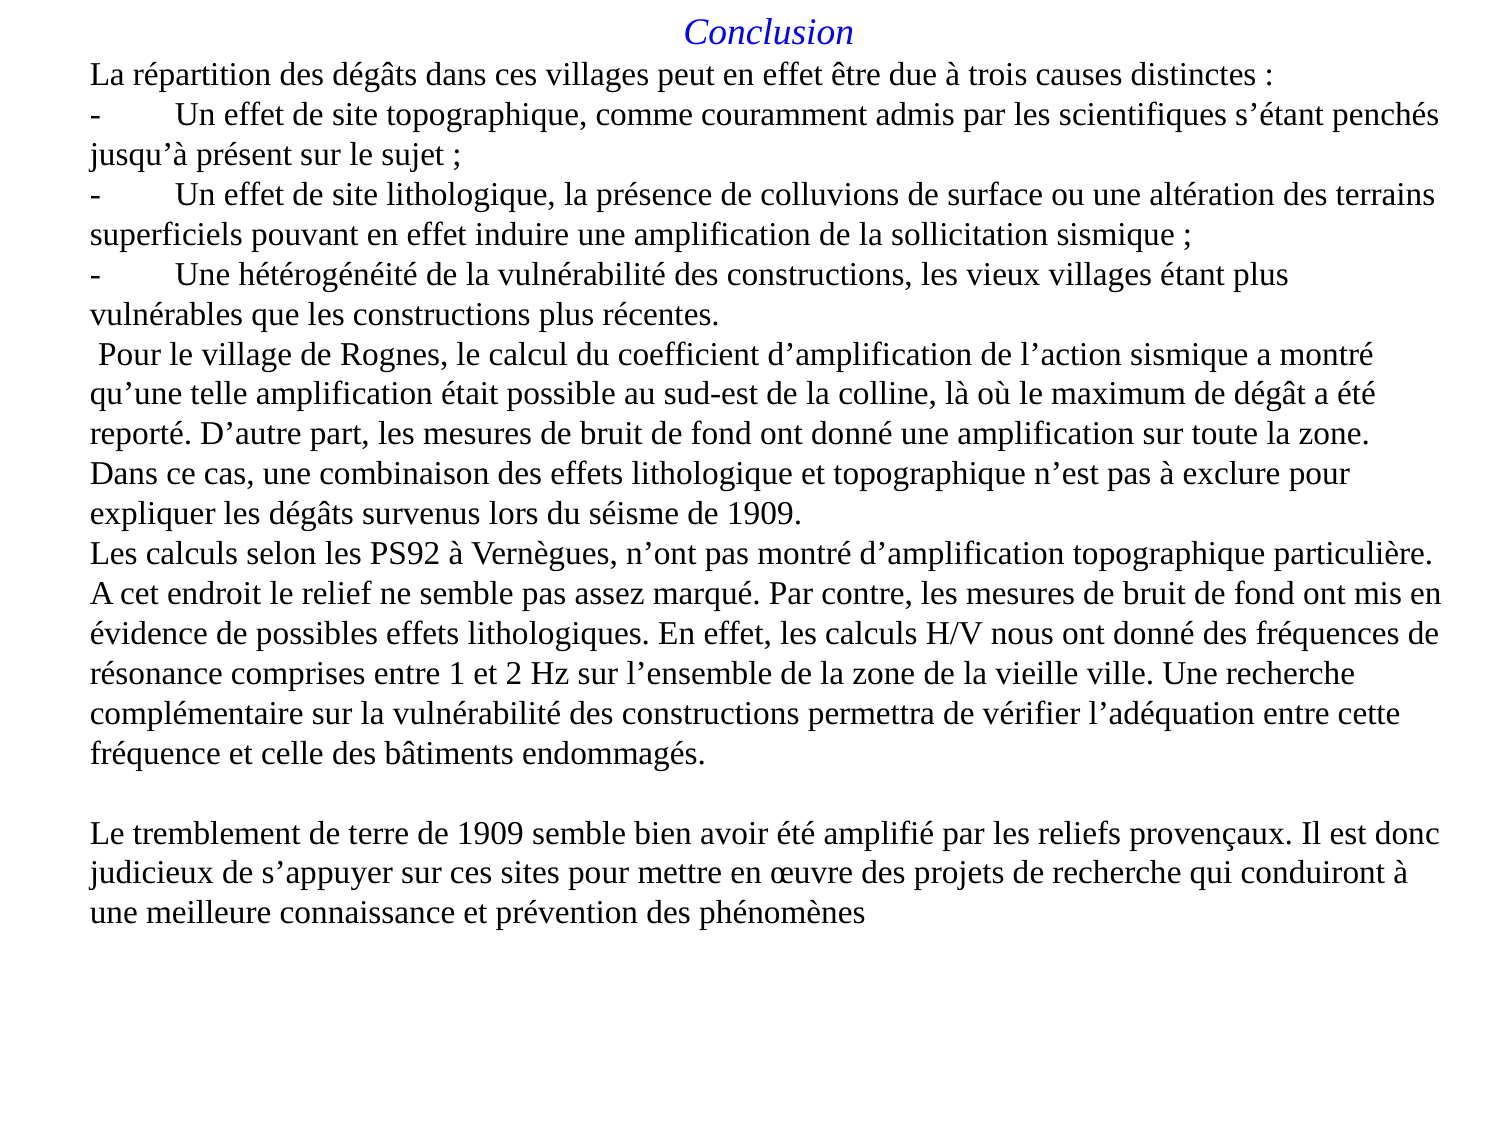

Conclusion
La répartition des dégâts dans ces villages peut en effet être due à trois causes distinctes :
-         Un effet de site topographique, comme couramment admis par les scientifiques s’étant penchés jusqu’à présent sur le sujet ;
-         Un effet de site lithologique, la présence de colluvions de surface ou une altération des terrains superficiels pouvant en effet induire une amplification de la sollicitation sismique ;
-         Une hétérogénéité de la vulnérabilité des constructions, les vieux villages étant plus vulnérables que les constructions plus récentes.
 Pour le village de Rognes, le calcul du coefficient d’amplification de l’action sismique a montré qu’une telle amplification était possible au sud-est de la colline, là où le maximum de dégât a été reporté. D’autre part, les mesures de bruit de fond ont donné une amplification sur toute la zone. Dans ce cas, une combinaison des effets lithologique et topographique n’est pas à exclure pour expliquer les dégâts survenus lors du séisme de 1909.
Les calculs selon les PS92 à Vernègues, n’ont pas montré d’amplification topographique particulière. A cet endroit le relief ne semble pas assez marqué. Par contre, les mesures de bruit de fond ont mis en évidence de possibles effets lithologiques. En effet, les calculs H/V nous ont donné des fréquences de résonance comprises entre 1 et 2 Hz sur l’ensemble de la zone de la vieille ville. Une recherche complémentaire sur la vulnérabilité des constructions permettra de vérifier l’adéquation entre cette fréquence et celle des bâtiments endommagés.

Le tremblement de terre de 1909 semble bien avoir été amplifié par les reliefs provençaux. Il est donc judicieux de s’appuyer sur ces sites pour mettre en œuvre des projets de recherche qui conduiront à une meilleure connaissance et prévention des phénomènes